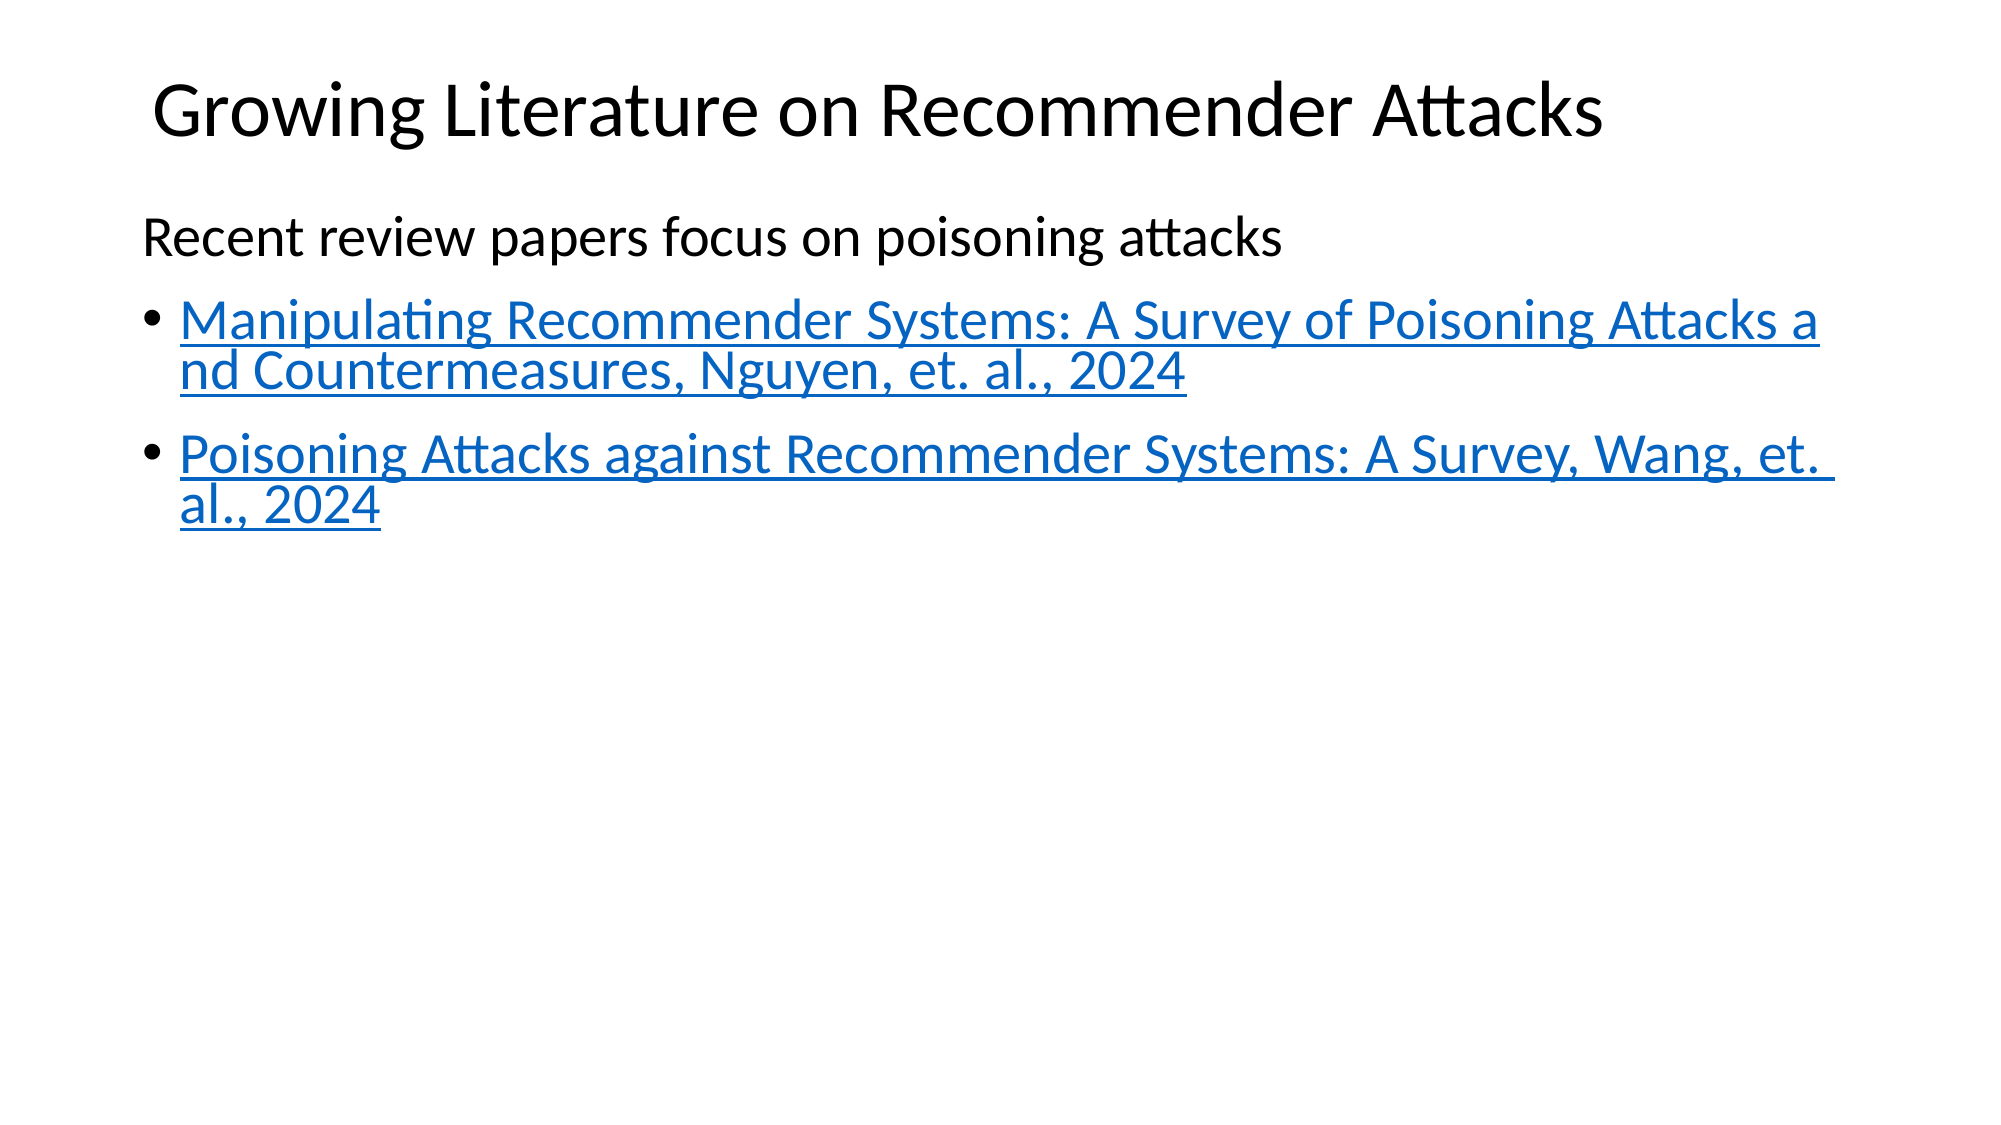

# Growing Literature on Recommender Attacks
Recent review papers focus on poisoning attacks
Manipulating Recommender Systems: A Survey of Poisoning Attacks and Countermeasures, Nguyen, et. al., 2024
Poisoning Attacks against Recommender Systems: A Survey, Wang, et. al., 2024